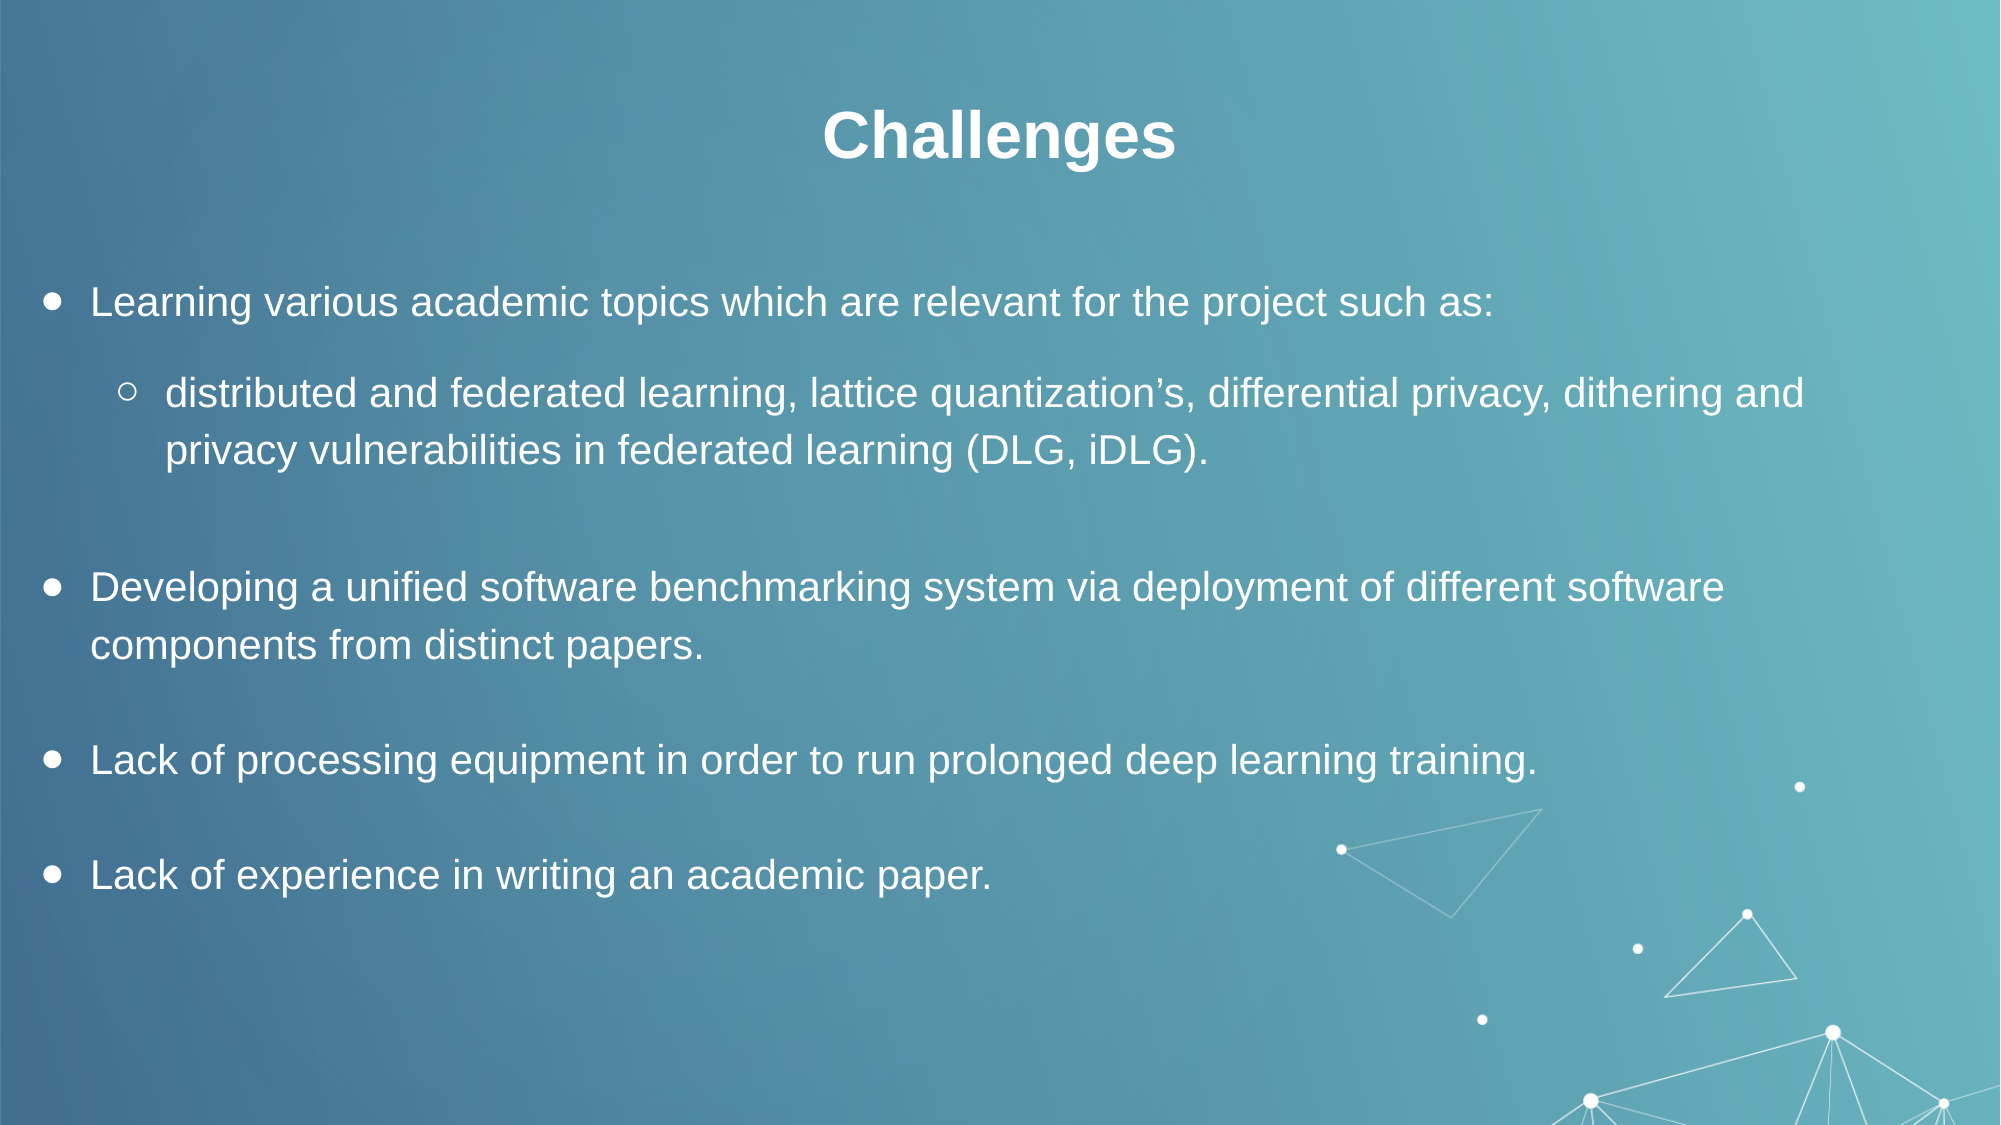

# Challenges
Learning various academic topics which are relevant for the project such as:
distributed and federated learning, lattice quantization’s, differential privacy, dithering and privacy vulnerabilities in federated learning (DLG, iDLG).

Developing a unified software benchmarking system via deployment of different software components from distinct papers.

Lack of processing equipment in order to run prolonged deep learning training.

Lack of experience in writing an academic paper.